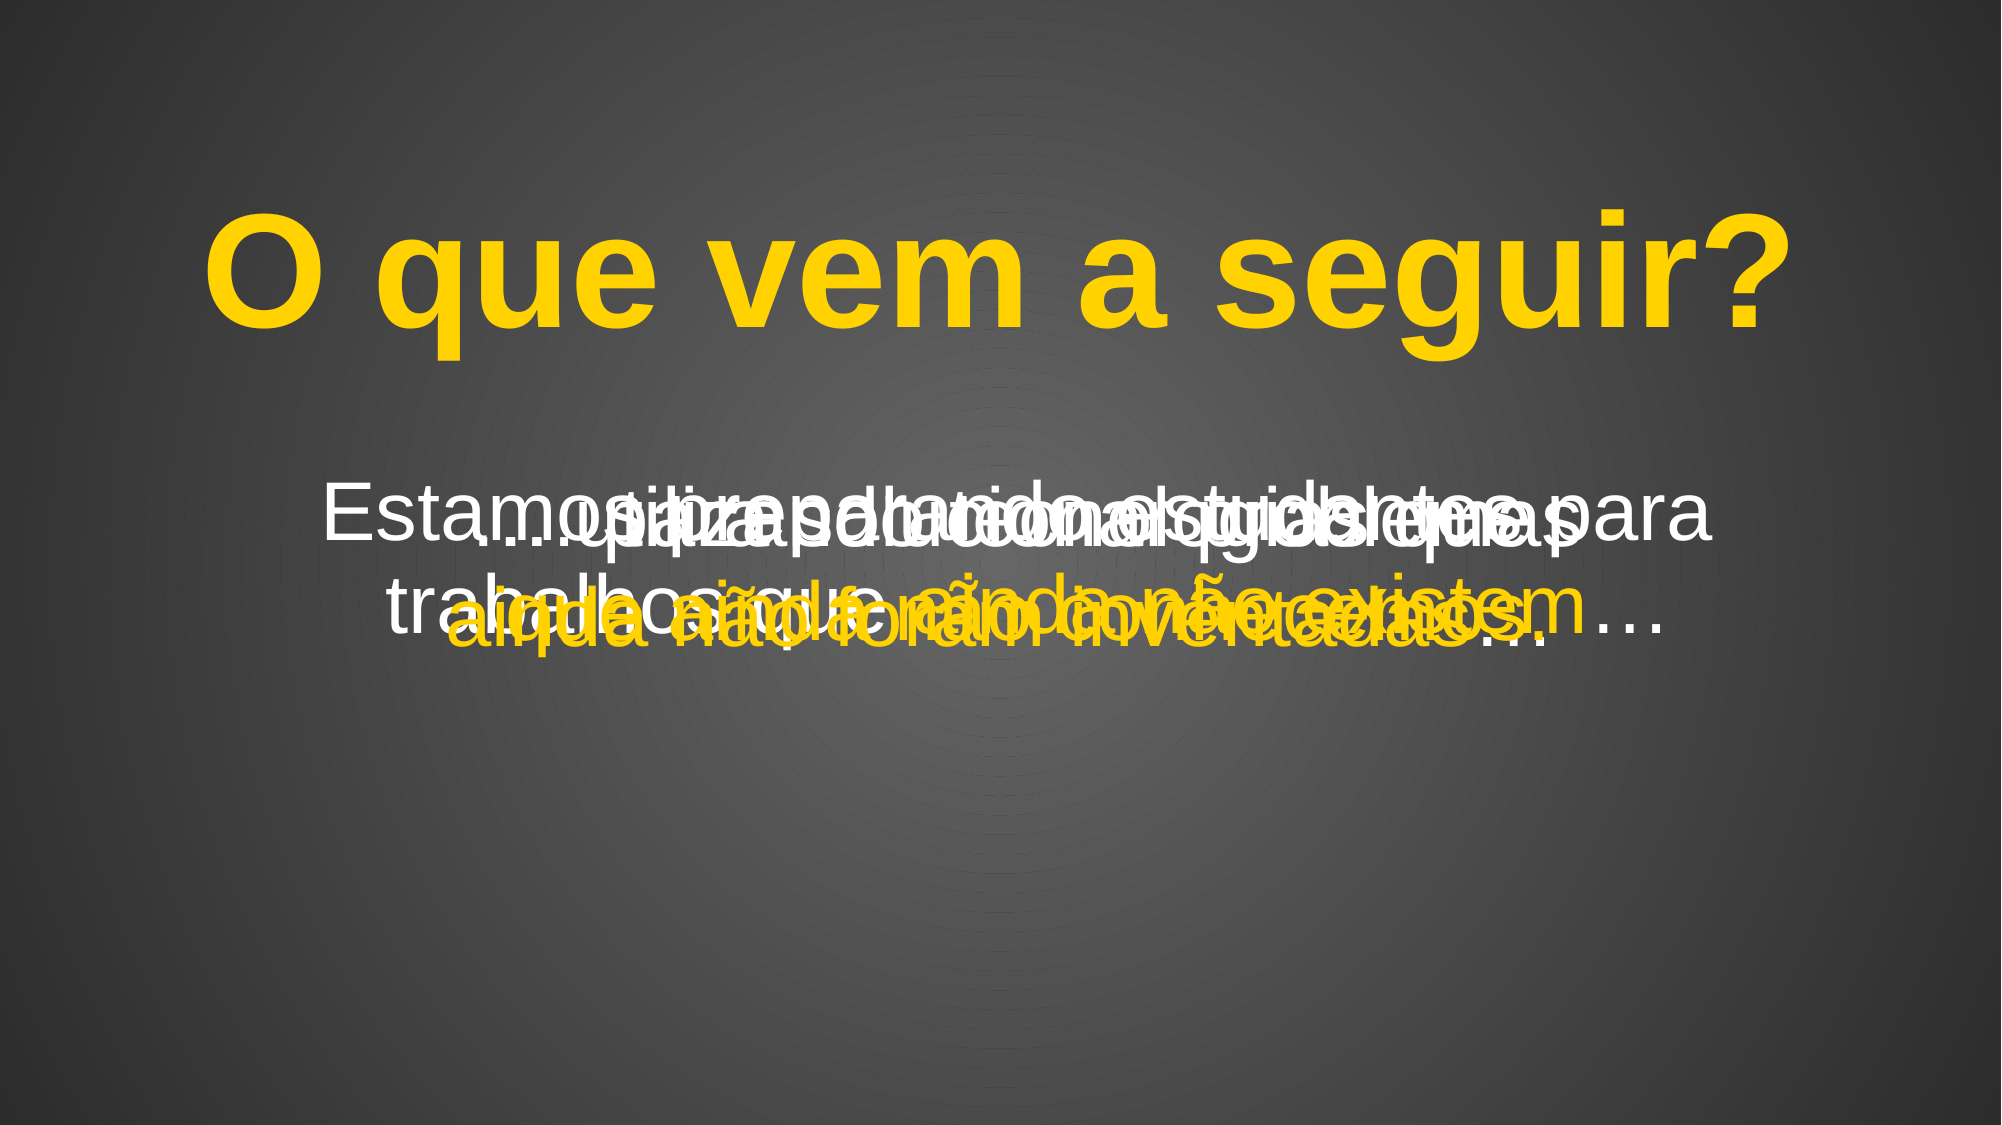

O que vem a seguir?
… utilizando tecnologias que
ainda não foram inventadas…
Estamos preparando estudantes para
trabalhos que ainda não existem…
 … para solucionar problemas
que ainda não conhecemos.